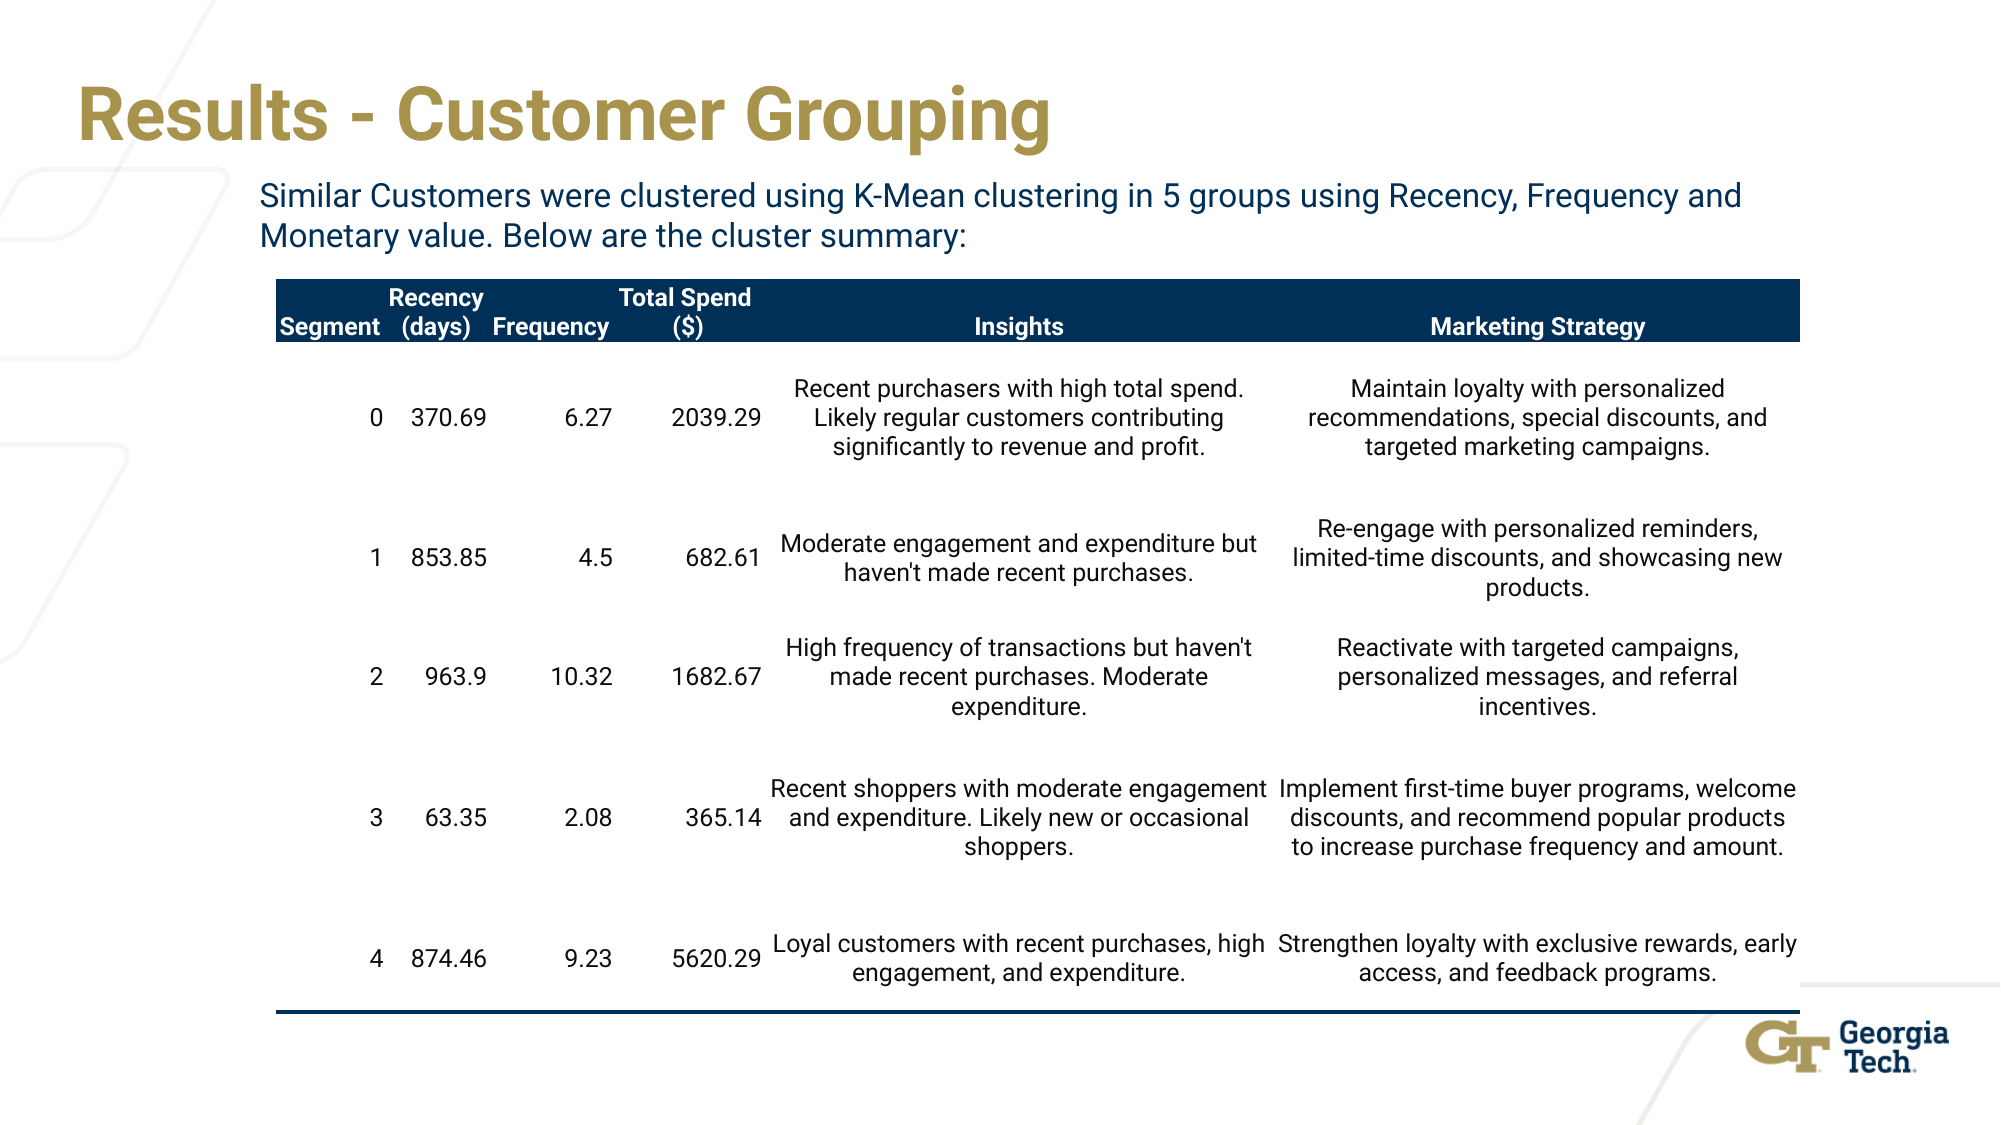

# Results - Customer Grouping
Similar Customers were clustered using K-Mean clustering in 5 groups using Recency, Frequency and Monetary value. Below are the cluster summary:
| Segment | Recency (days) | Frequency | Total Spend ($) | Insights | Marketing Strategy |
| --- | --- | --- | --- | --- | --- |
| 0 | 370.69 | 6.27 | 2039.29 | Recent purchasers with high total spend. Likely regular customers contributing significantly to revenue and profit. | Maintain loyalty with personalized recommendations, special discounts, and targeted marketing campaigns. |
| 1 | 853.85 | 4.5 | 682.61 | Moderate engagement and expenditure but haven't made recent purchases. | Re-engage with personalized reminders, limited-time discounts, and showcasing new products. |
| 2 | 963.9 | 10.32 | 1682.67 | High frequency of transactions but haven't made recent purchases. Moderate expenditure. | Reactivate with targeted campaigns, personalized messages, and referral incentives. |
| 3 | 63.35 | 2.08 | 365.14 | Recent shoppers with moderate engagement and expenditure. Likely new or occasional shoppers. | Implement first-time buyer programs, welcome discounts, and recommend popular products to increase purchase frequency and amount. |
| 4 | 874.46 | 9.23 | 5620.29 | Loyal customers with recent purchases, high engagement, and expenditure. | Strengthen loyalty with exclusive rewards, early access, and feedback programs. |